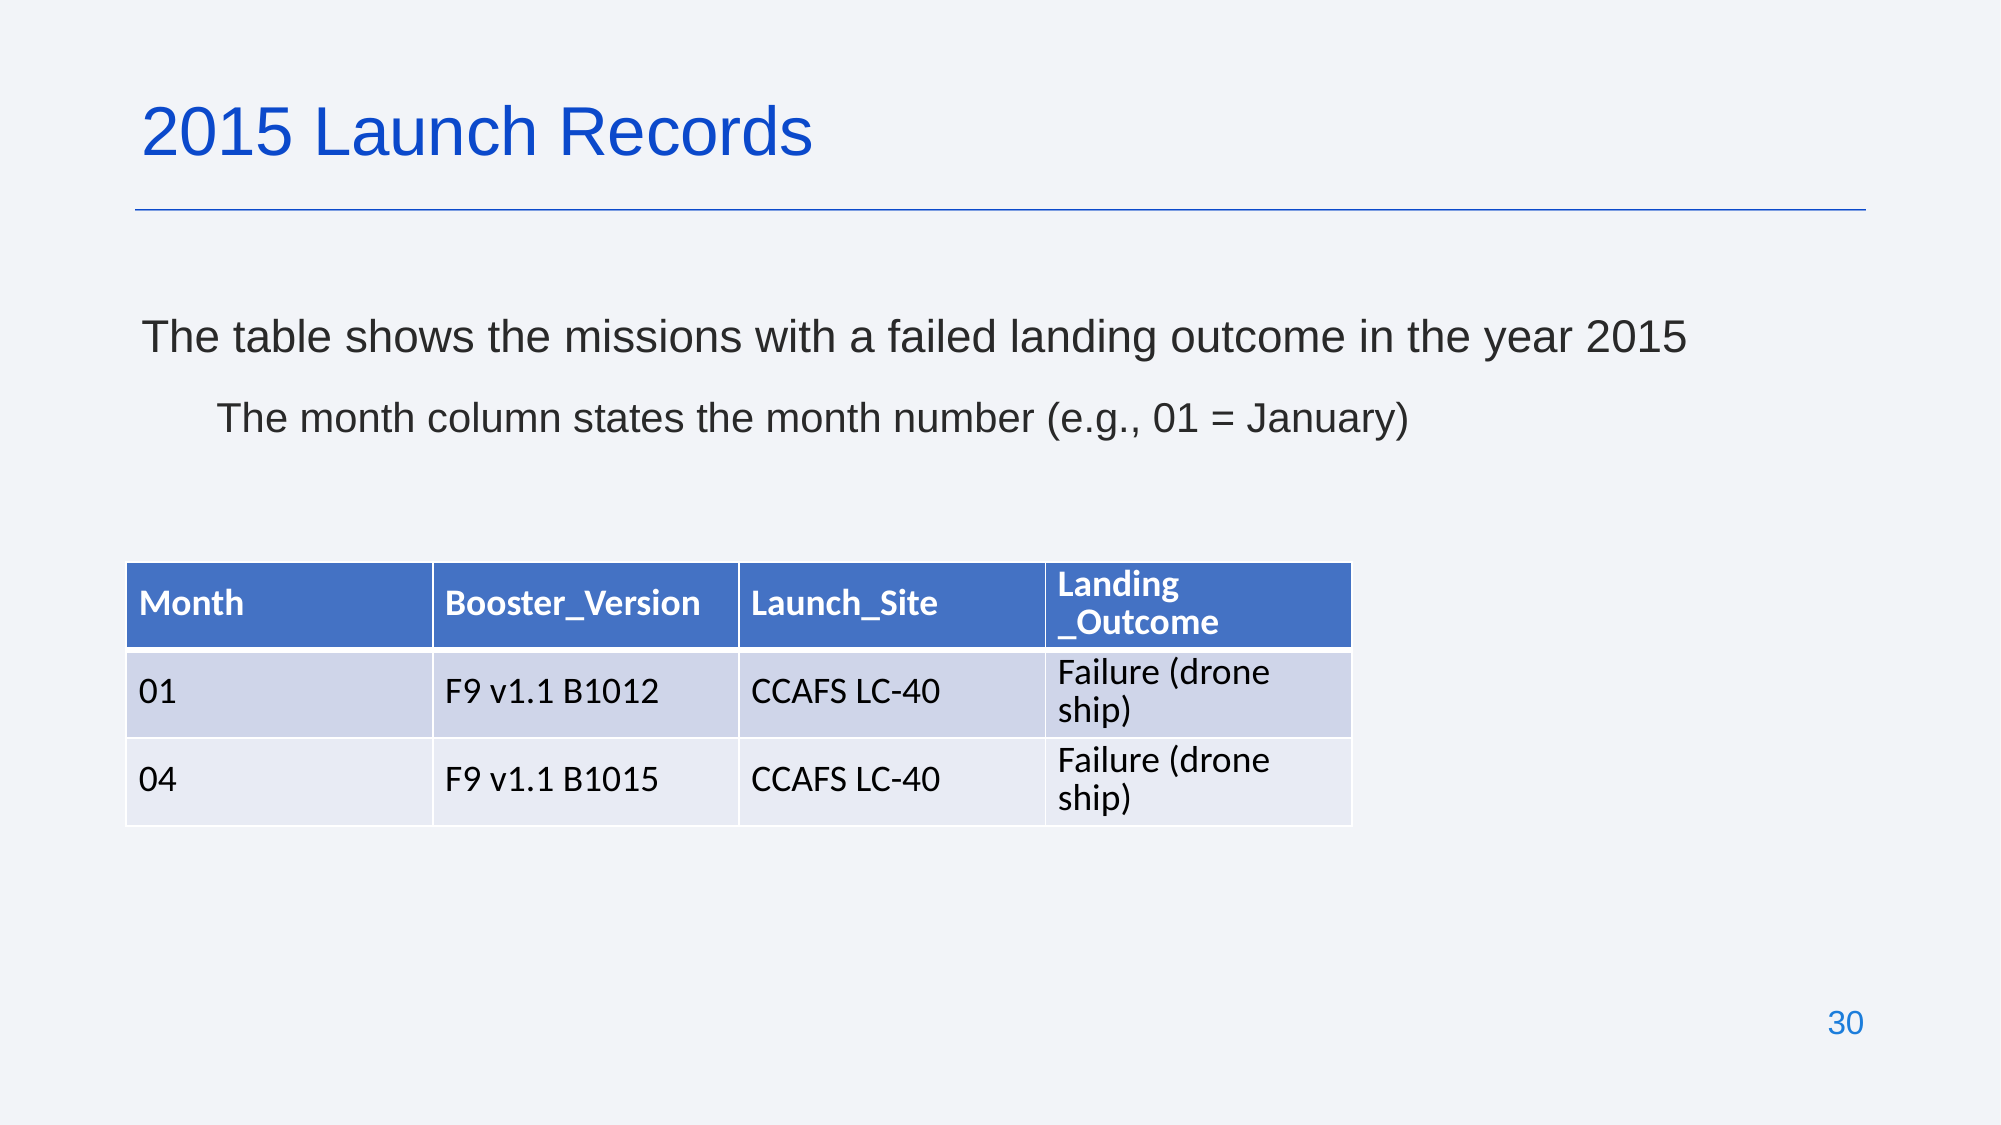

2015 Launch Records
The table shows the missions with a failed landing outcome in the year 2015
The month column states the month number (e.g., 01 = January)
| Month | Booster\_Version | Launch\_Site | Landing \_Outcome |
| --- | --- | --- | --- |
| 01 | F9 v1.1 B1012 | CCAFS LC-40 | Failure (drone ship) |
| 04 | F9 v1.1 B1015 | CCAFS LC-40 | Failure (drone ship) |
30